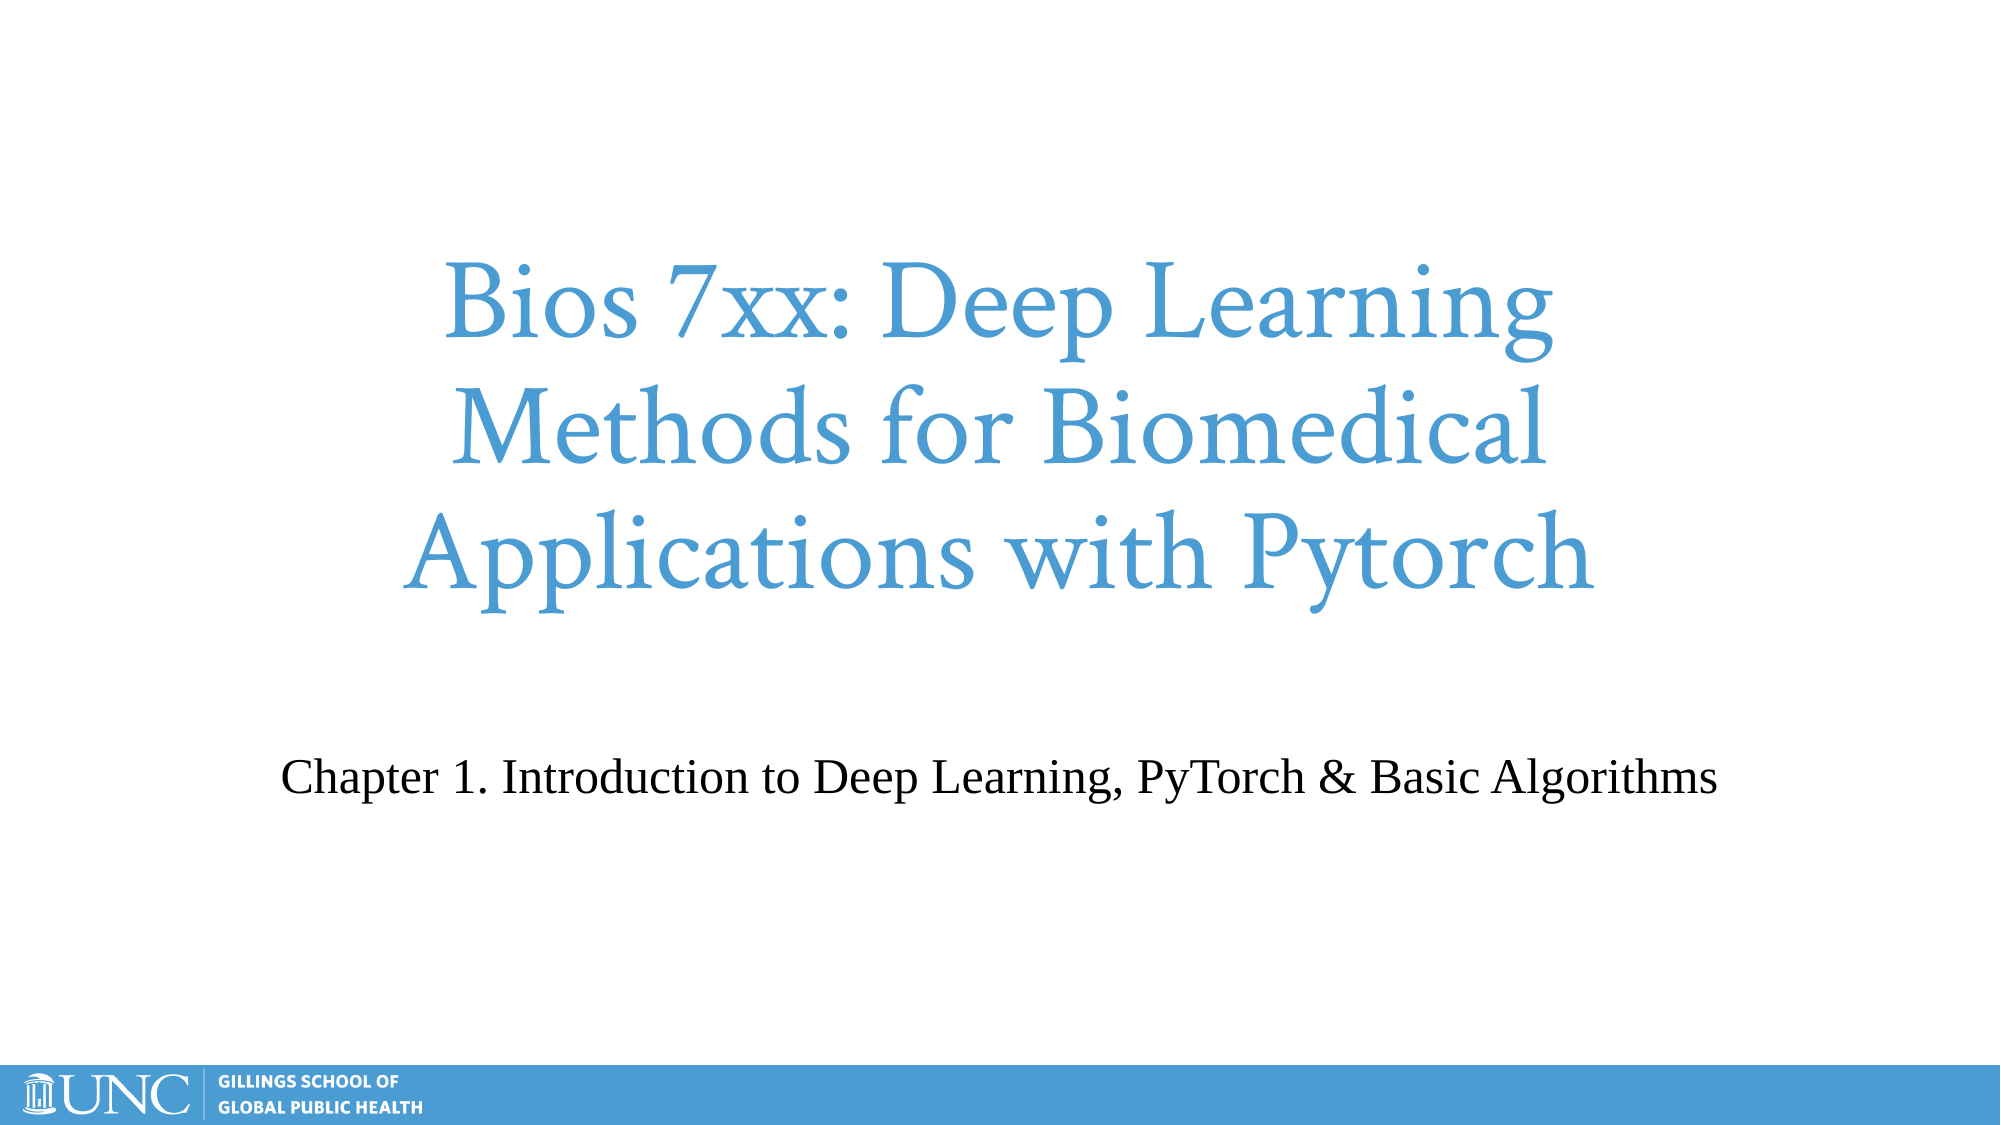

# Bios 7xx: Deep Learning Methods for Biomedical Applications with Pytorch
Chapter 1. Introduction to Deep Learning, PyTorch & Basic Algorithms